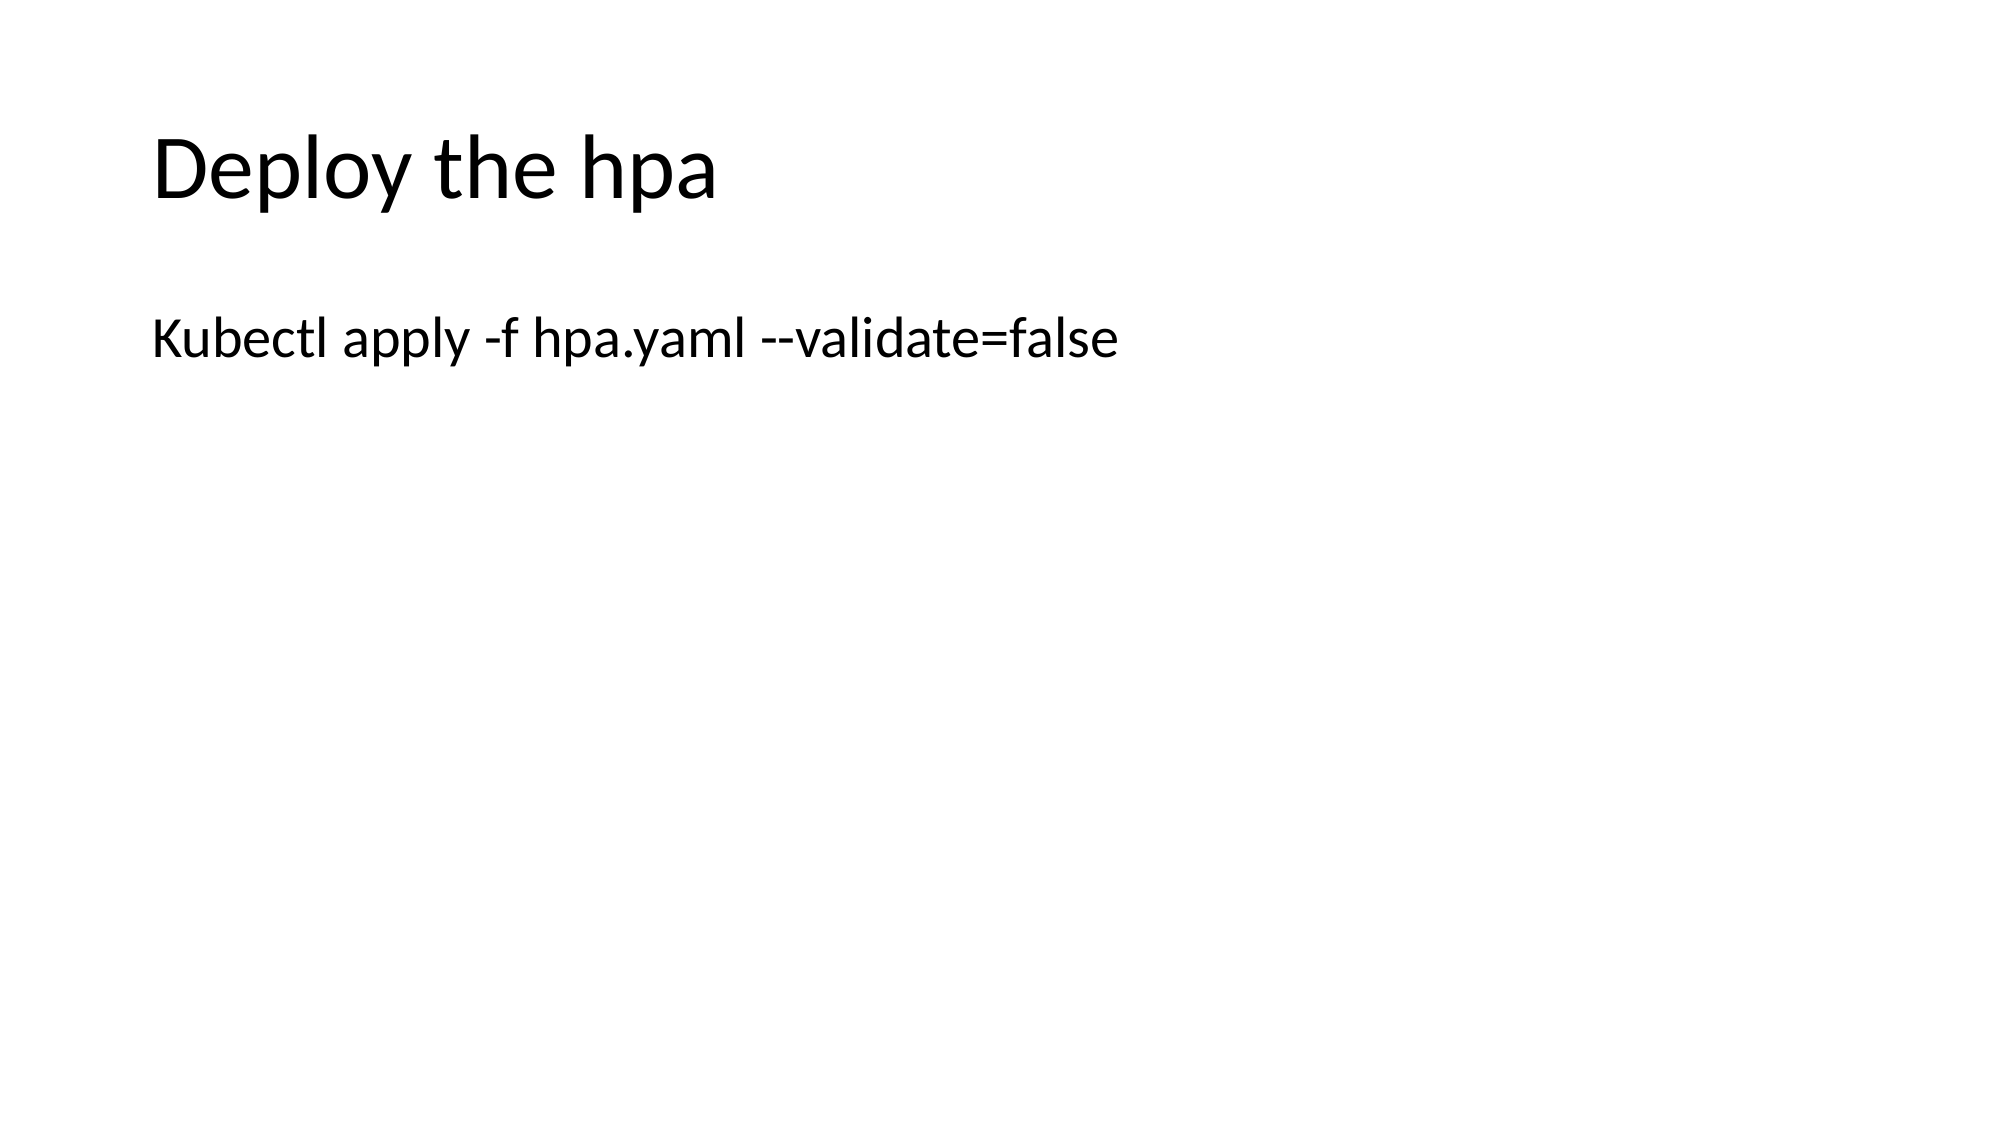

# Deploy the hpa
Kubectl apply -f hpa.yaml --validate=false